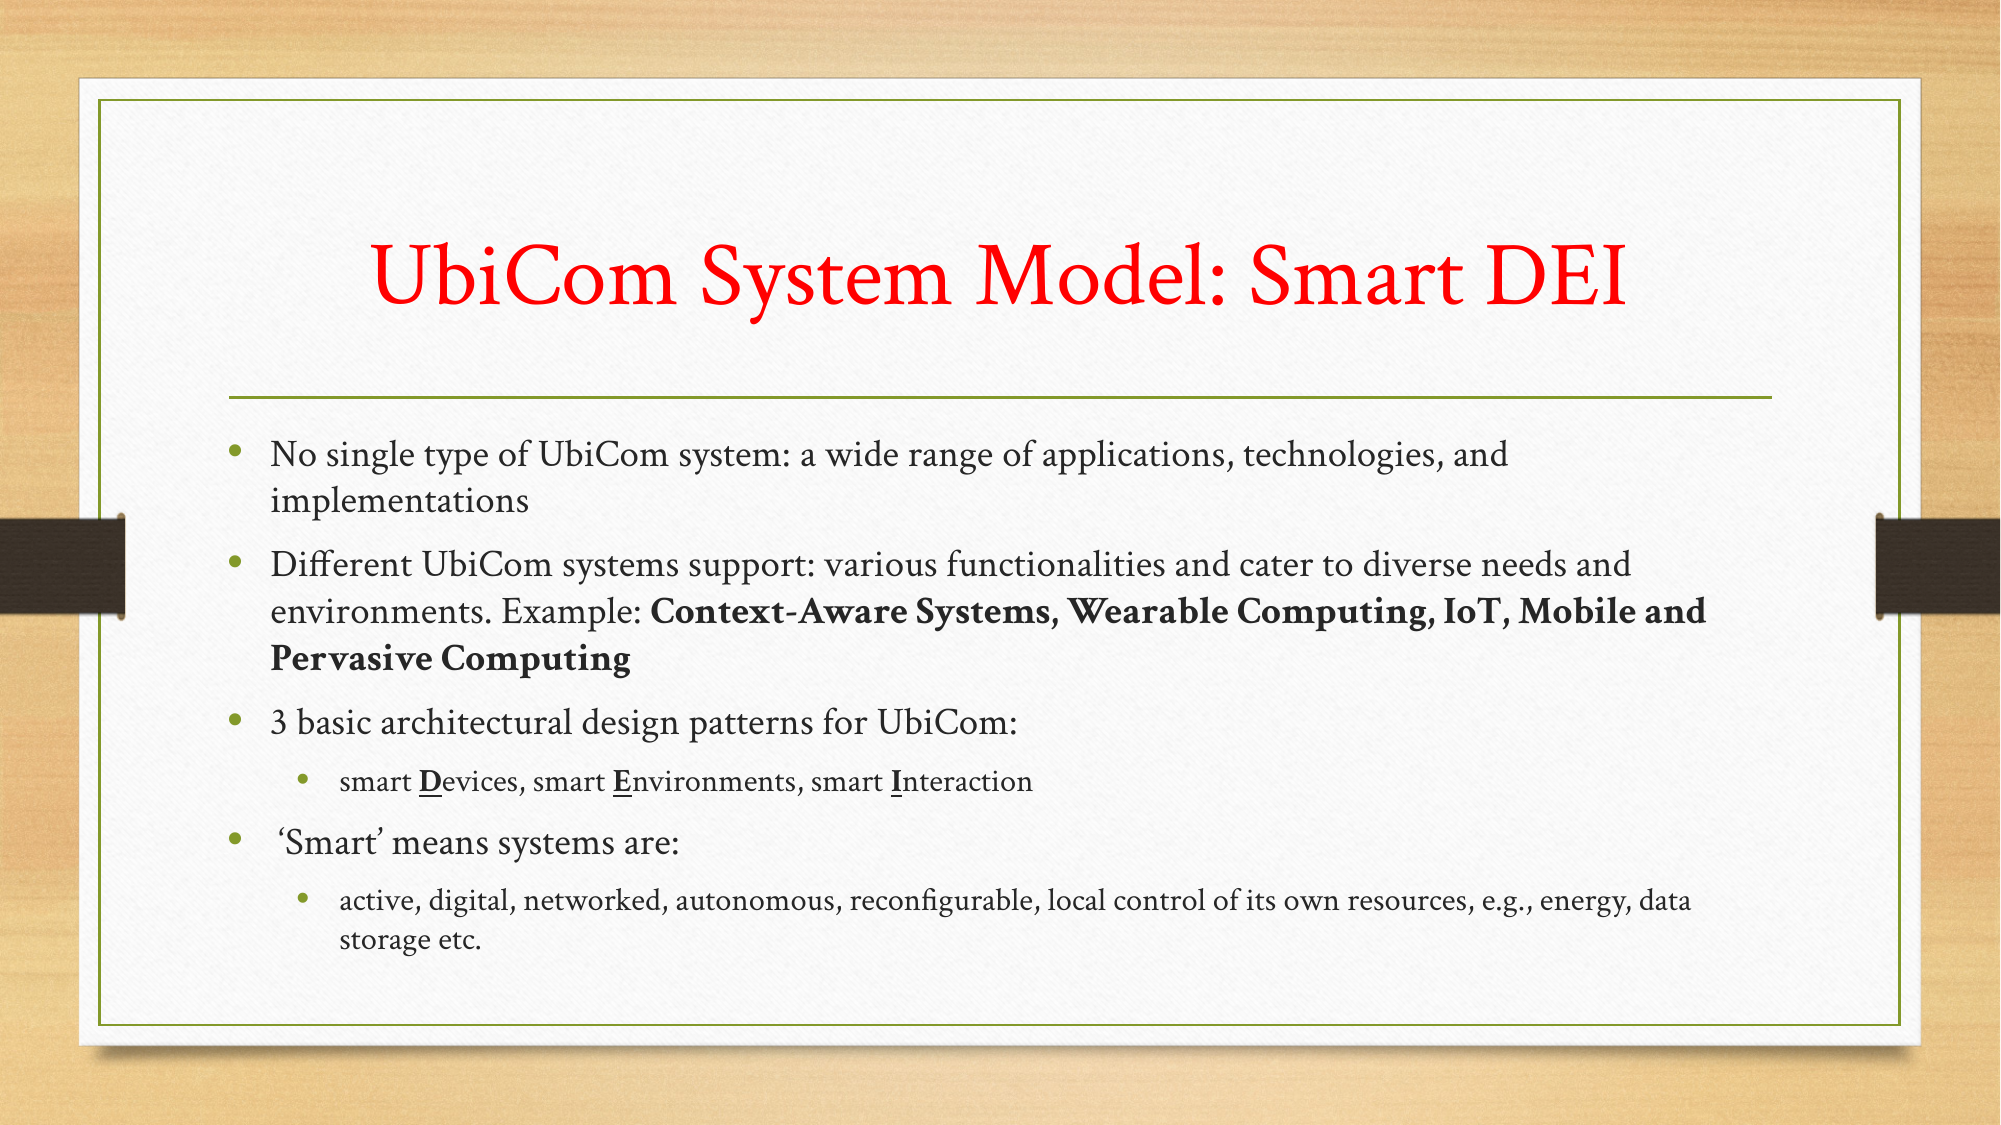

# UbiCom System Model: Smart DEI
No single type of UbiCom system: a wide range of applications, technologies, and implementations
Different UbiCom systems support: various functionalities and cater to diverse needs and environments. Example: Context-Aware Systems, Wearable Computing, IoT, Mobile and Pervasive Computing
3 basic architectural design patterns for UbiCom:
smart Devices, smart Environments, smart Interaction
 ‘Smart’ means systems are:
active, digital, networked, autonomous, reconfigurable, local control of its own resources, e.g., energy, data storage etc.